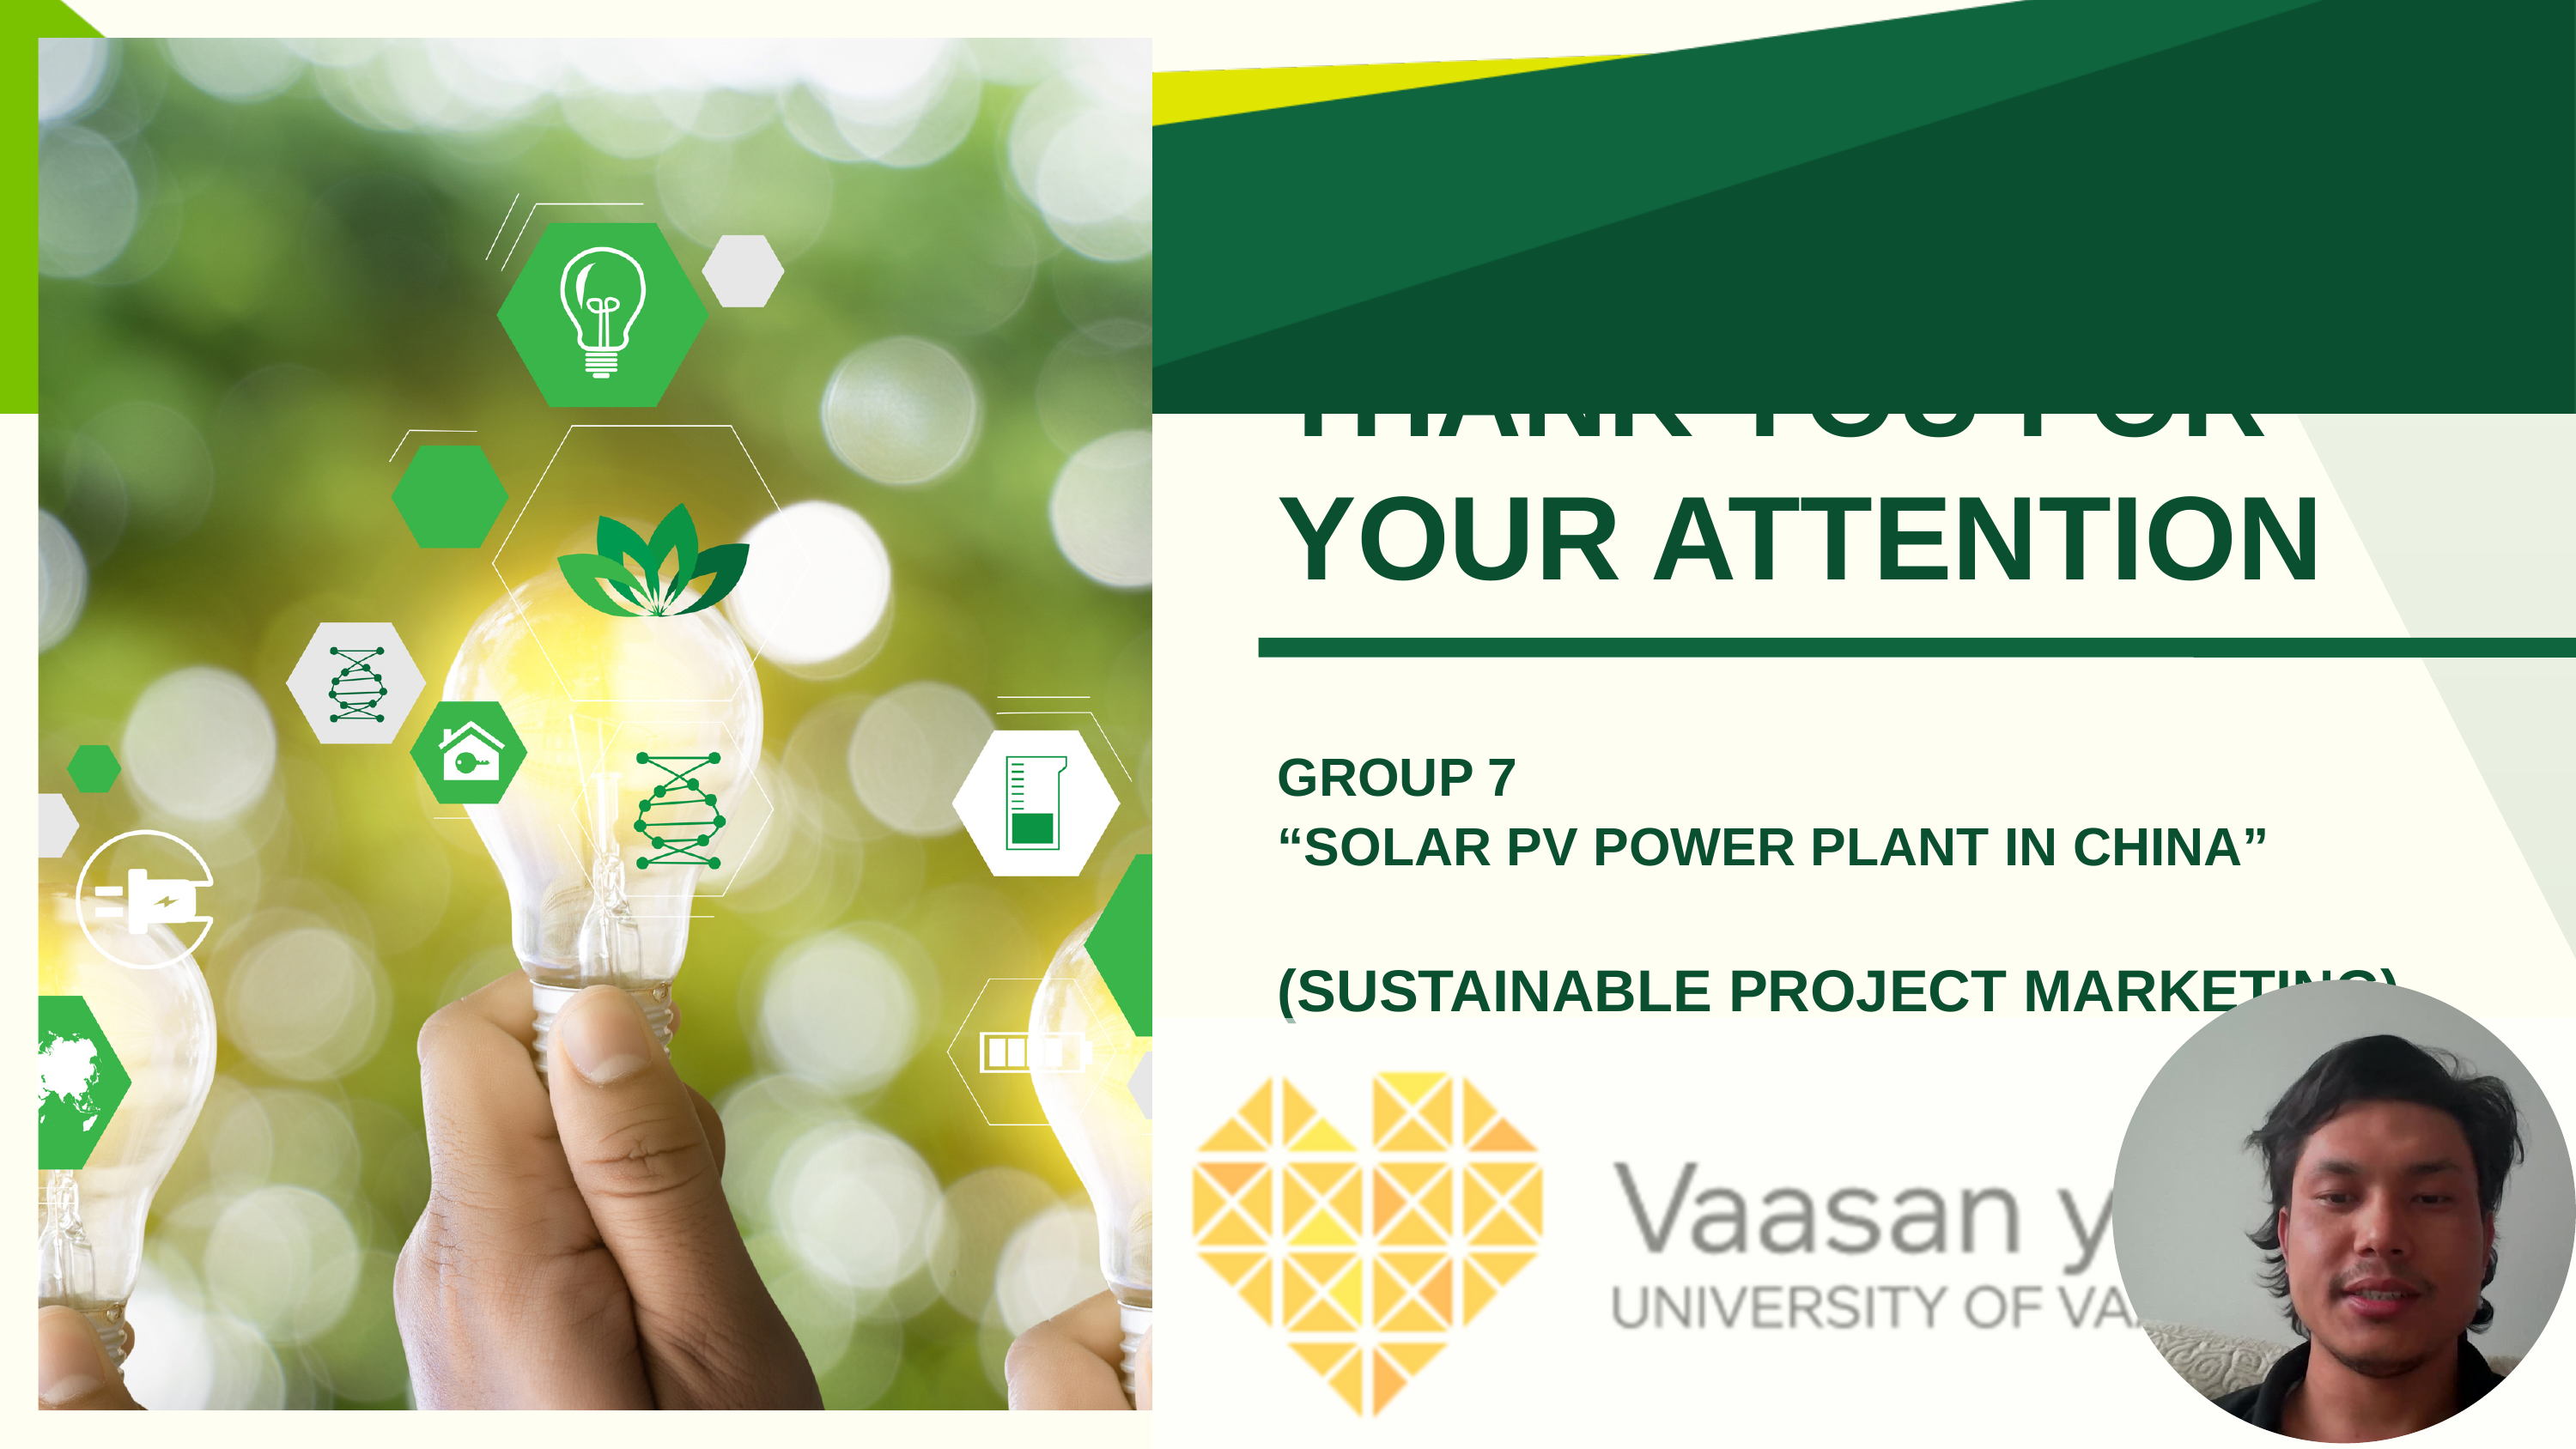

THANK YOU FOR YOUR ATTENTION

GROUP 7
“SOLAR PV POWER PLANT IN CHINA”

(SUSTAINABLE PROJECT MARKETING)